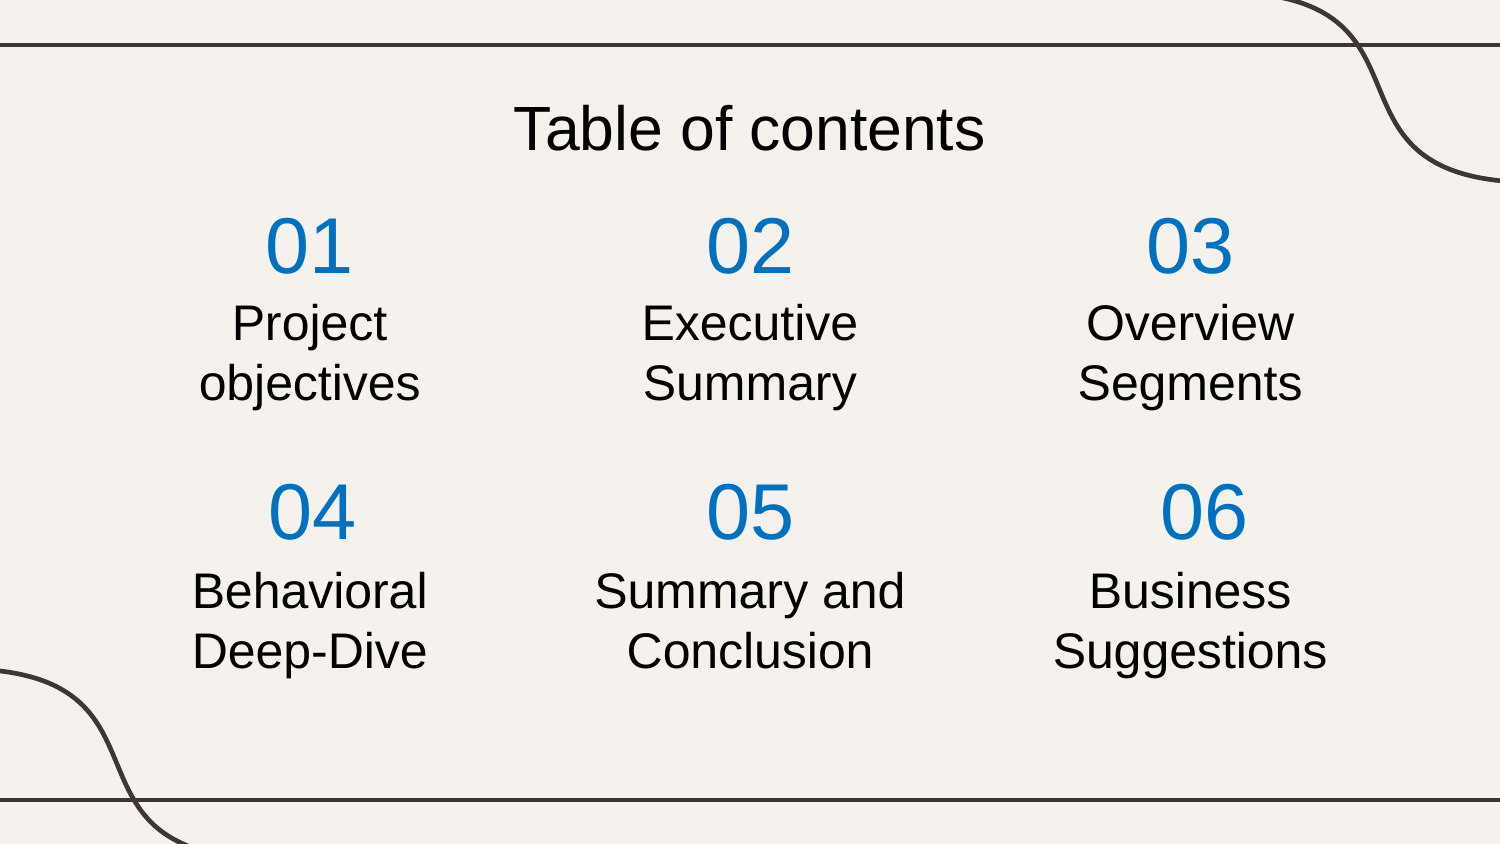

Table of contents
01
02
03
Overview Segments
# Project objectives
Executive Summary
04
05
06
Behavioral Deep-Dive
Summary and Conclusion
Business Suggestions